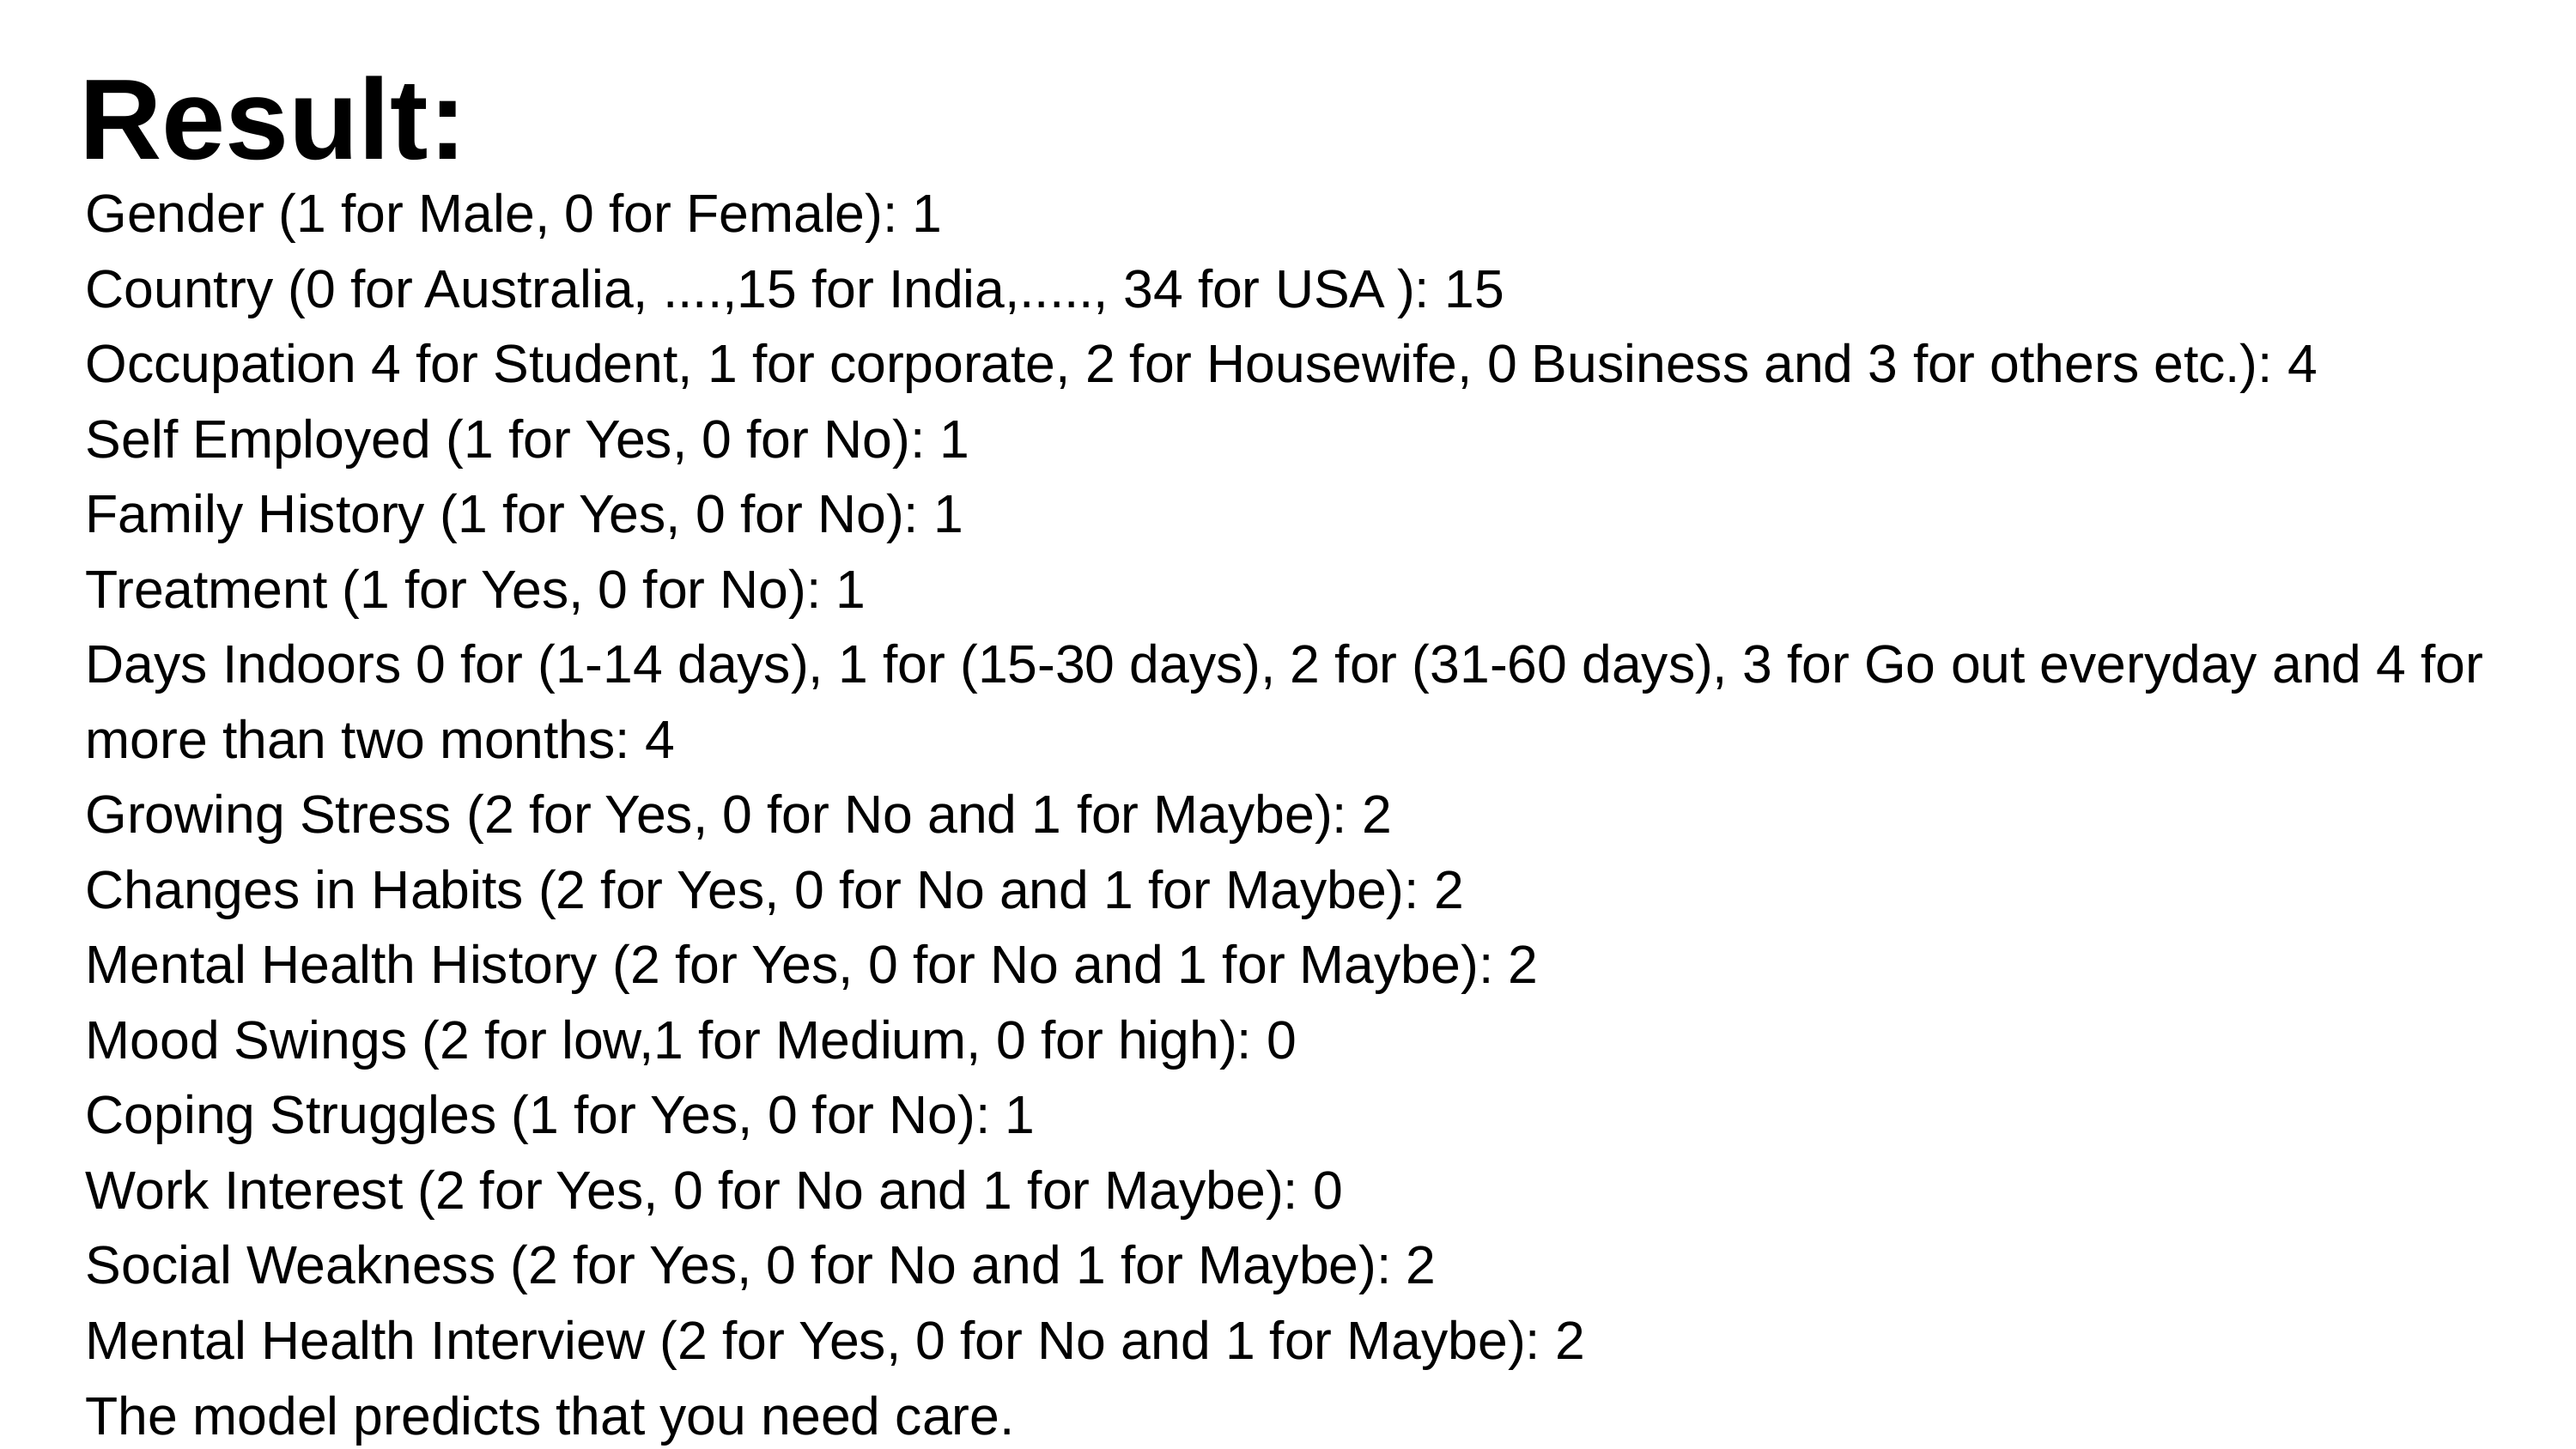

Result:
Gender (1 for Male, 0 for Female): 1
Country (0 for Australia, ....,15 for India,....., 34 for USA ): 15
Occupation 4 for Student, 1 for corporate, 2 for Housewife, 0 Business and 3 for others etc.): 4
Self Employed (1 for Yes, 0 for No): 1
Family History (1 for Yes, 0 for No): 1
Treatment (1 for Yes, 0 for No): 1
Days Indoors 0 for (1-14 days), 1 for (15-30 days), 2 for (31-60 days), 3 for Go out everyday and 4 for more than two months: 4
Growing Stress (2 for Yes, 0 for No and 1 for Maybe): 2
Changes in Habits (2 for Yes, 0 for No and 1 for Maybe): 2
Mental Health History (2 for Yes, 0 for No and 1 for Maybe): 2
Mood Swings (2 for low,1 for Medium, 0 for high): 0
Coping Struggles (1 for Yes, 0 for No): 1
Work Interest (2 for Yes, 0 for No and 1 for Maybe): 0
Social Weakness (2 for Yes, 0 for No and 1 for Maybe): 2
Mental Health Interview (2 for Yes, 0 for No and 1 for Maybe): 2
The model predicts that you need care.